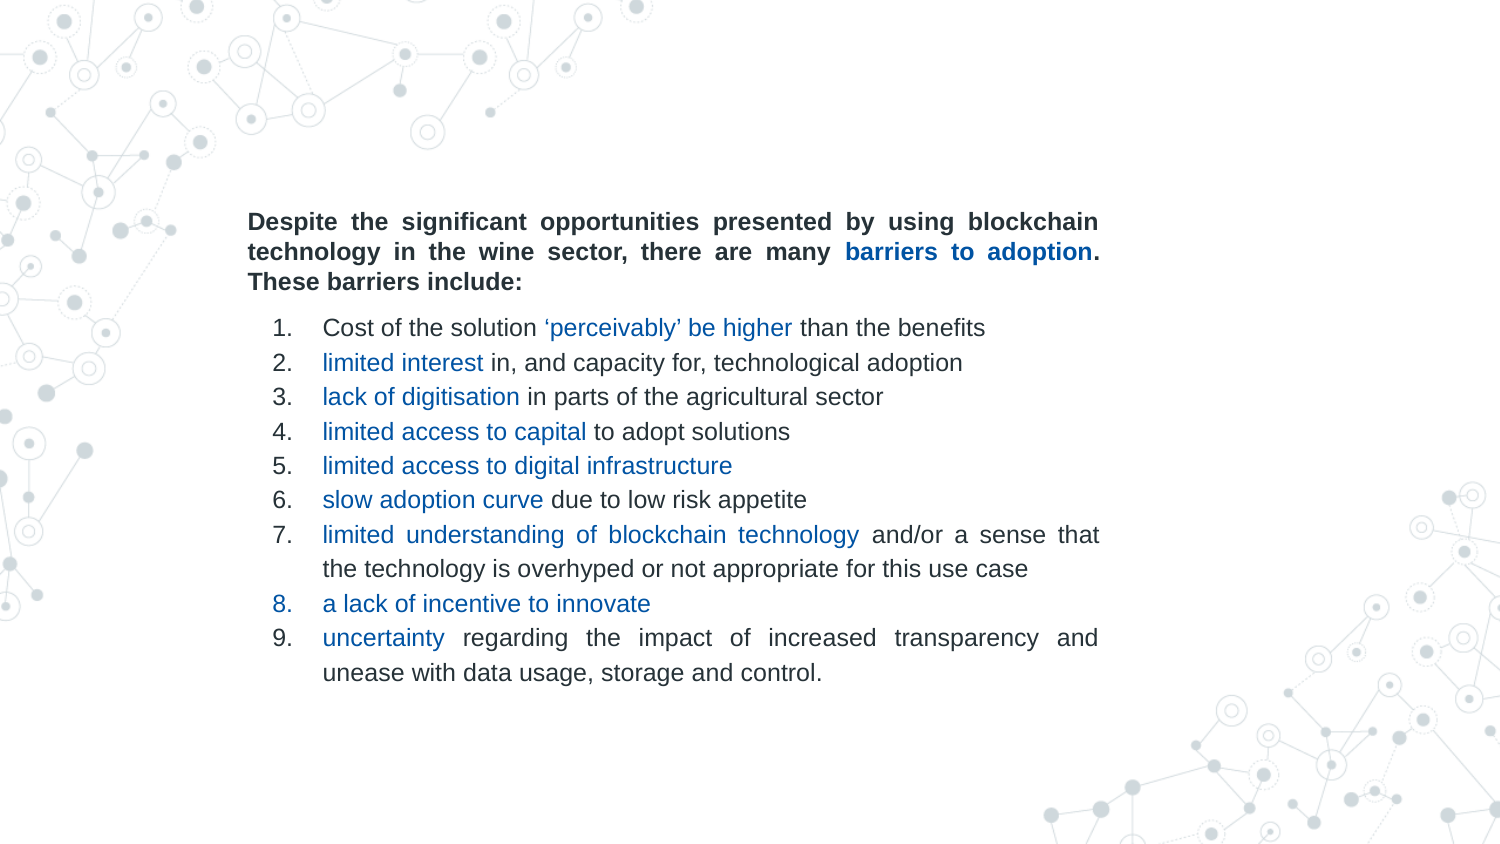

Despite the significant opportunities presented by using blockchain technology in the wine sector, there are many barriers to adoption. These barriers include:
Cost of the solution ‘perceivably’ be higher than the benefits
limited interest in, and capacity for, technological adoption
lack of digitisation in parts of the agricultural sector
limited access to capital to adopt solutions
limited access to digital infrastructure
slow adoption curve due to low risk appetite
limited understanding of blockchain technology and/or a sense that the technology is overhyped or not appropriate for this use case
a lack of incentive to innovate
uncertainty regarding the impact of increased transparency and unease with data usage, storage and control.